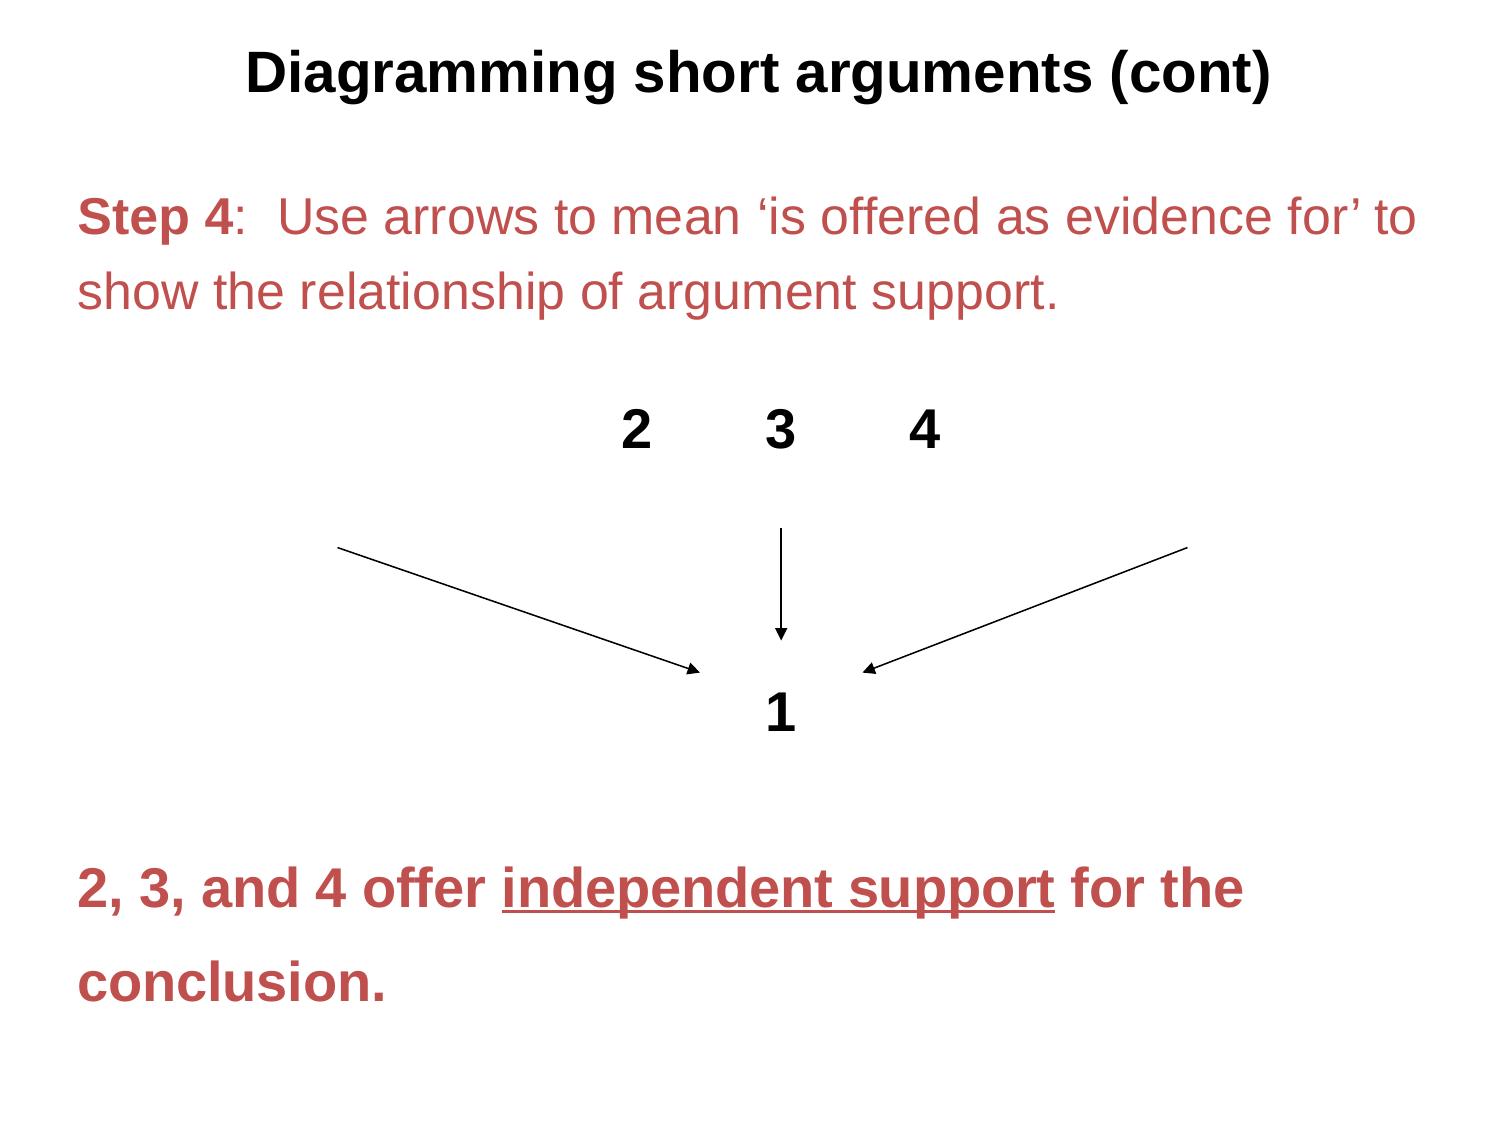

Diagramming short arguments (cont)
Step 4:  Use arrows to mean ‘is offered as evidence for’ to show the relationship of argument support.

2			3			4

1

2, 3, and 4 offer independent support for the conclusion.